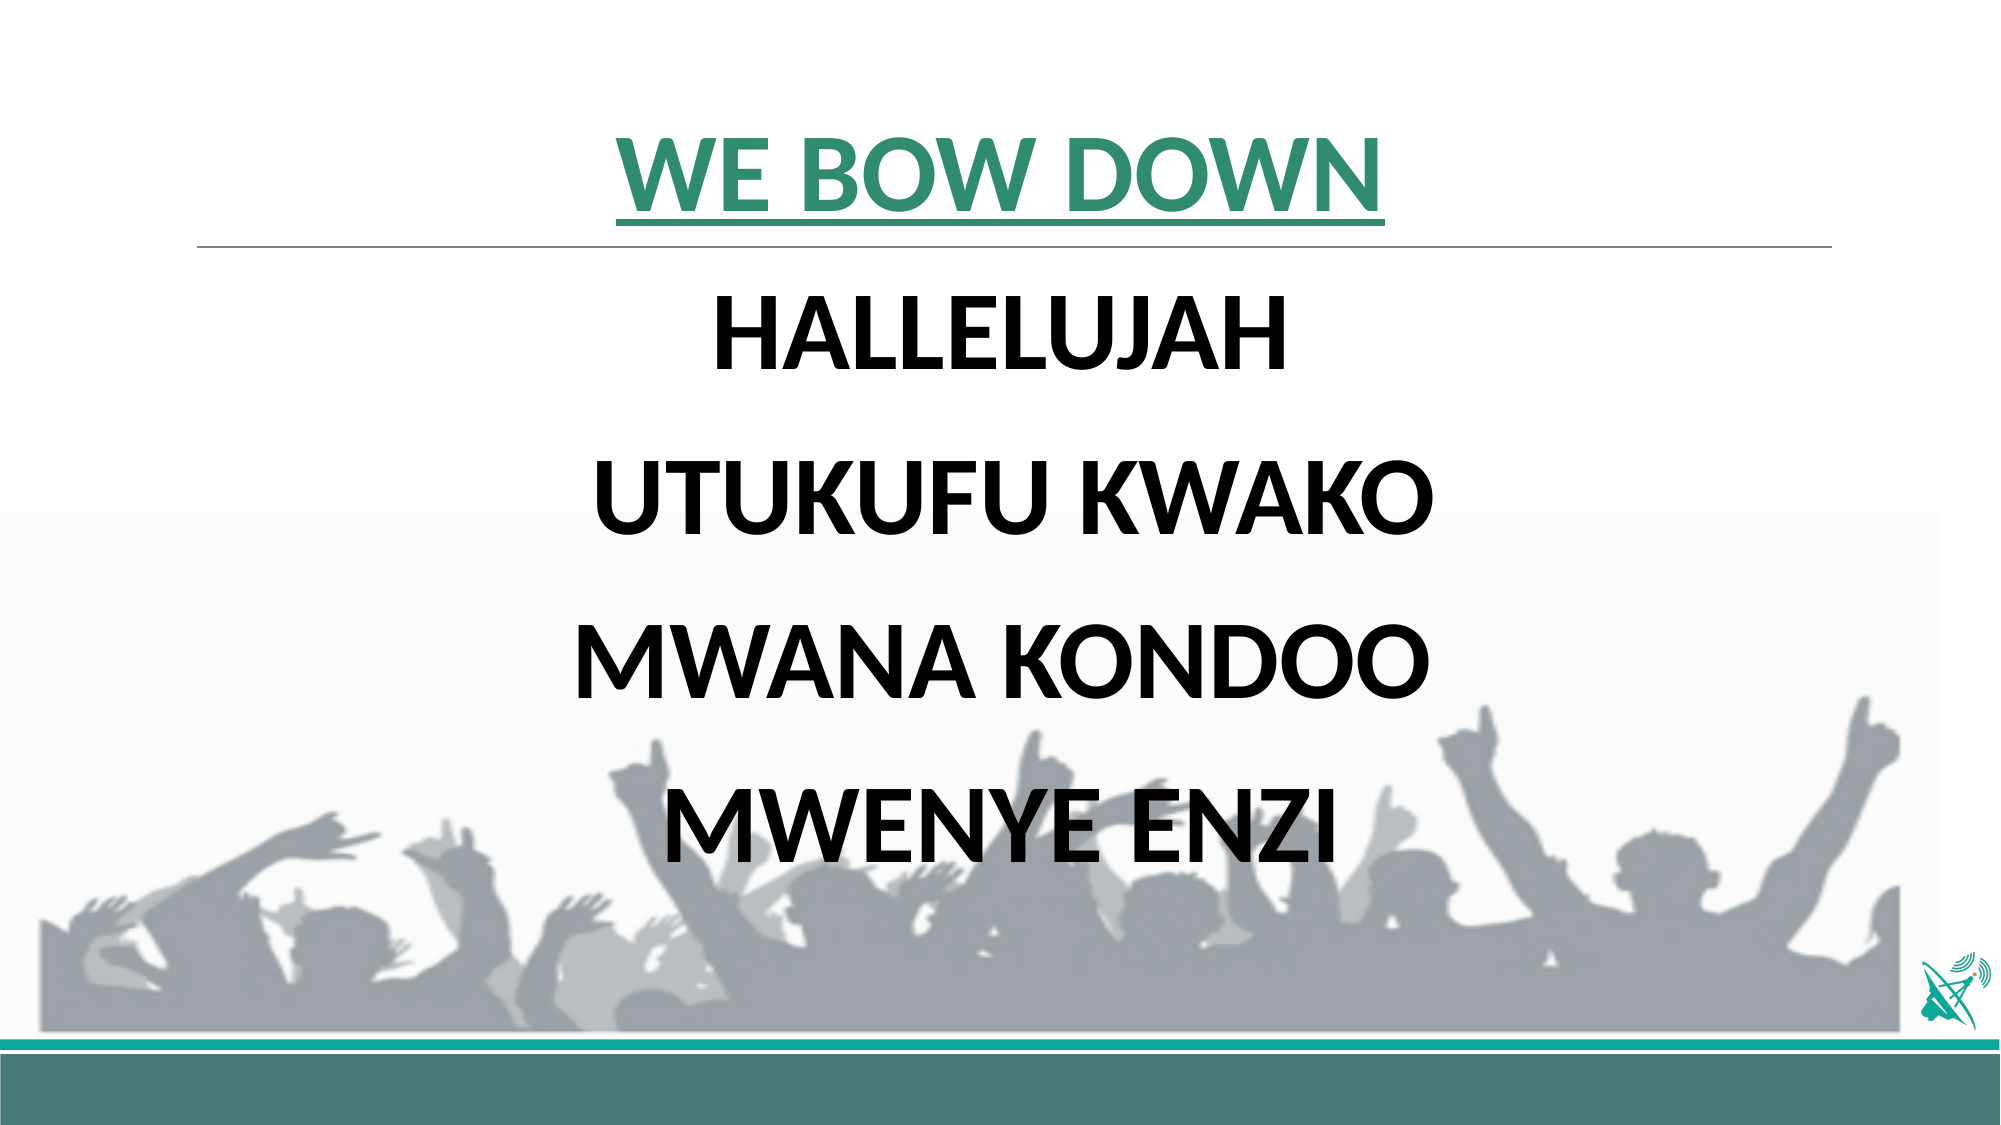

# WE BOW DOWN
HALLELUJAH
 UTUKUFU KWAKO
MWANA KONDOO
MWENYE ENZI